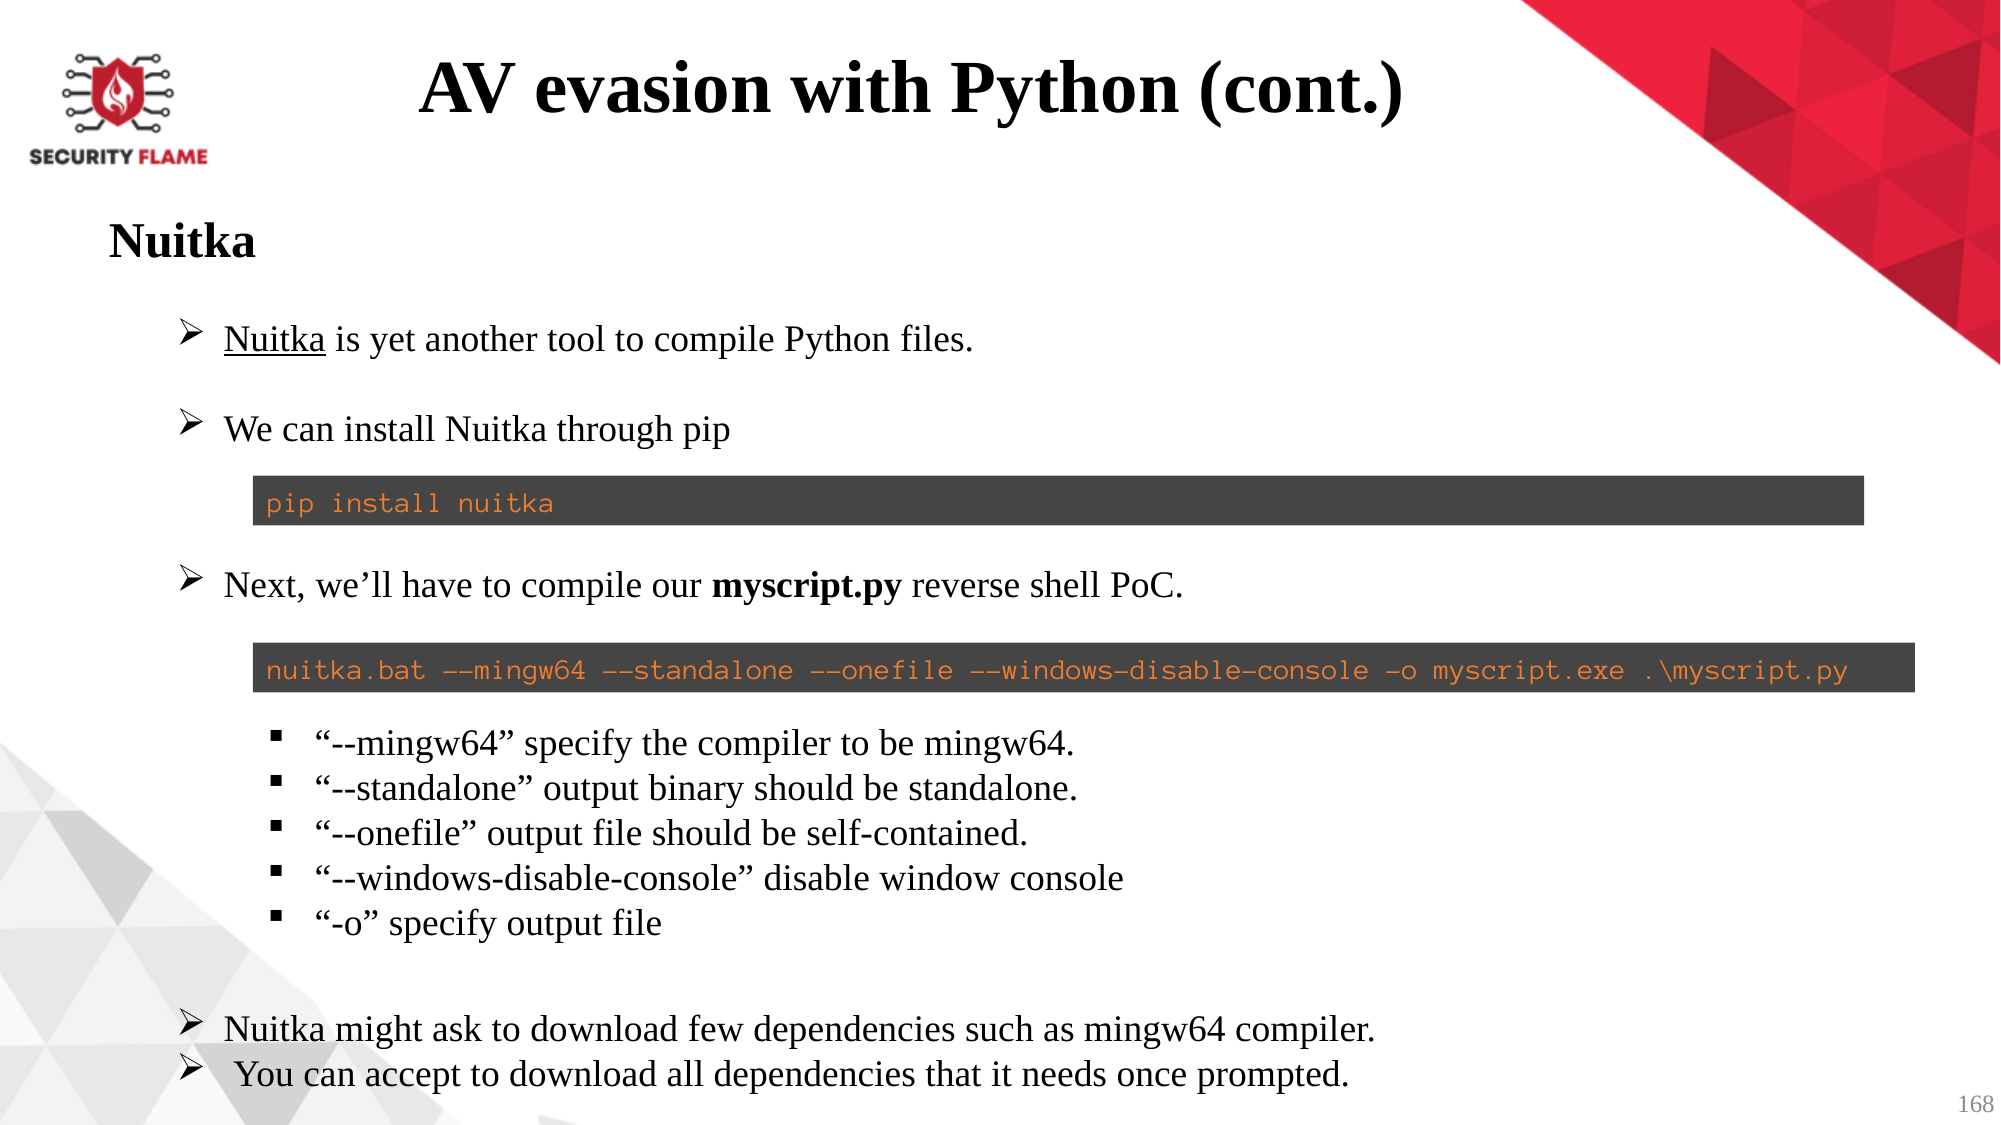

AV evasion with Python (cont.)

Nuitka
Nuitka is yet another tool to compile Python files.

We can install Nuitka through pip
pip install nuitka
Next, we’ll have to compile our myscript.py reverse shell PoC.
nuitka.bat --mingw64 --standalone --onefile --windows-disable-console -o myscript.exe .\myscript.py
“--mingw64” specify the compiler to be mingw64.
“--standalone” output binary should be standalone.
“--onefile” output file should be self-contained.
“--windows-disable-console” disable window console
“-o” specify output file
Nuitka might ask to download few dependencies such as mingw64 compiler.
 You can accept to download all dependencies that it needs once prompted.
168